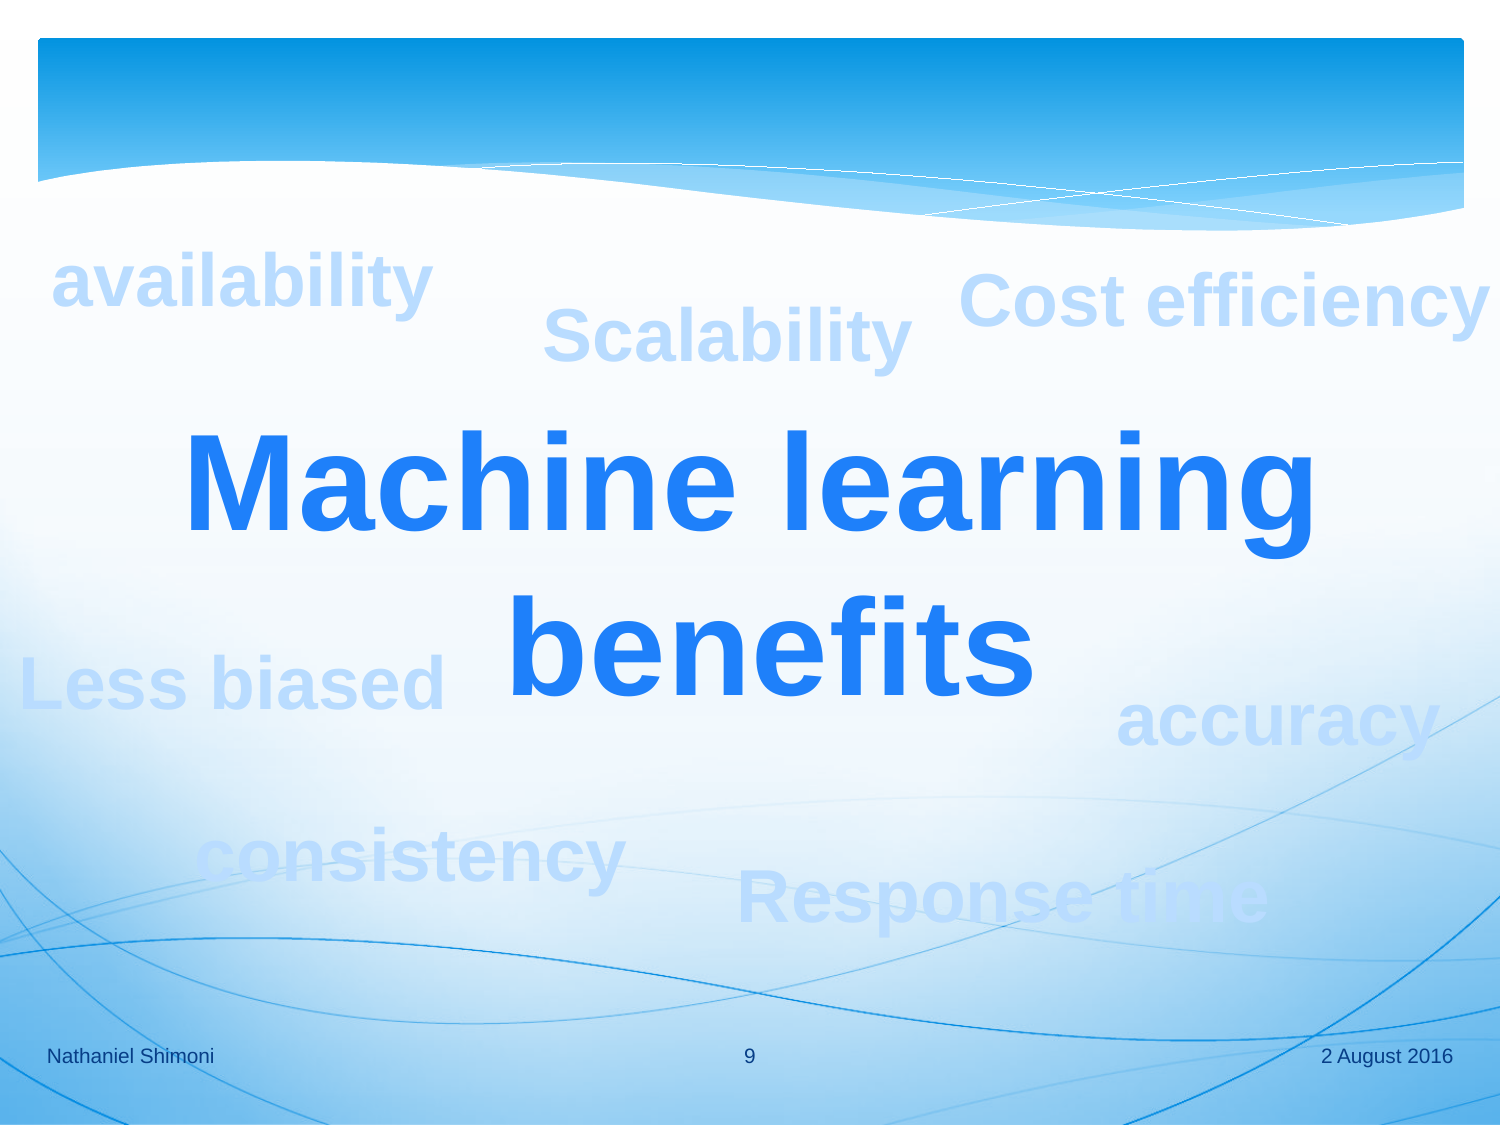

availability
Cost efficiency
Scalability
Machine learning
benefits
Less biased
accuracy
consistency
Response time
9
Nathaniel Shimoni
2 August 2016